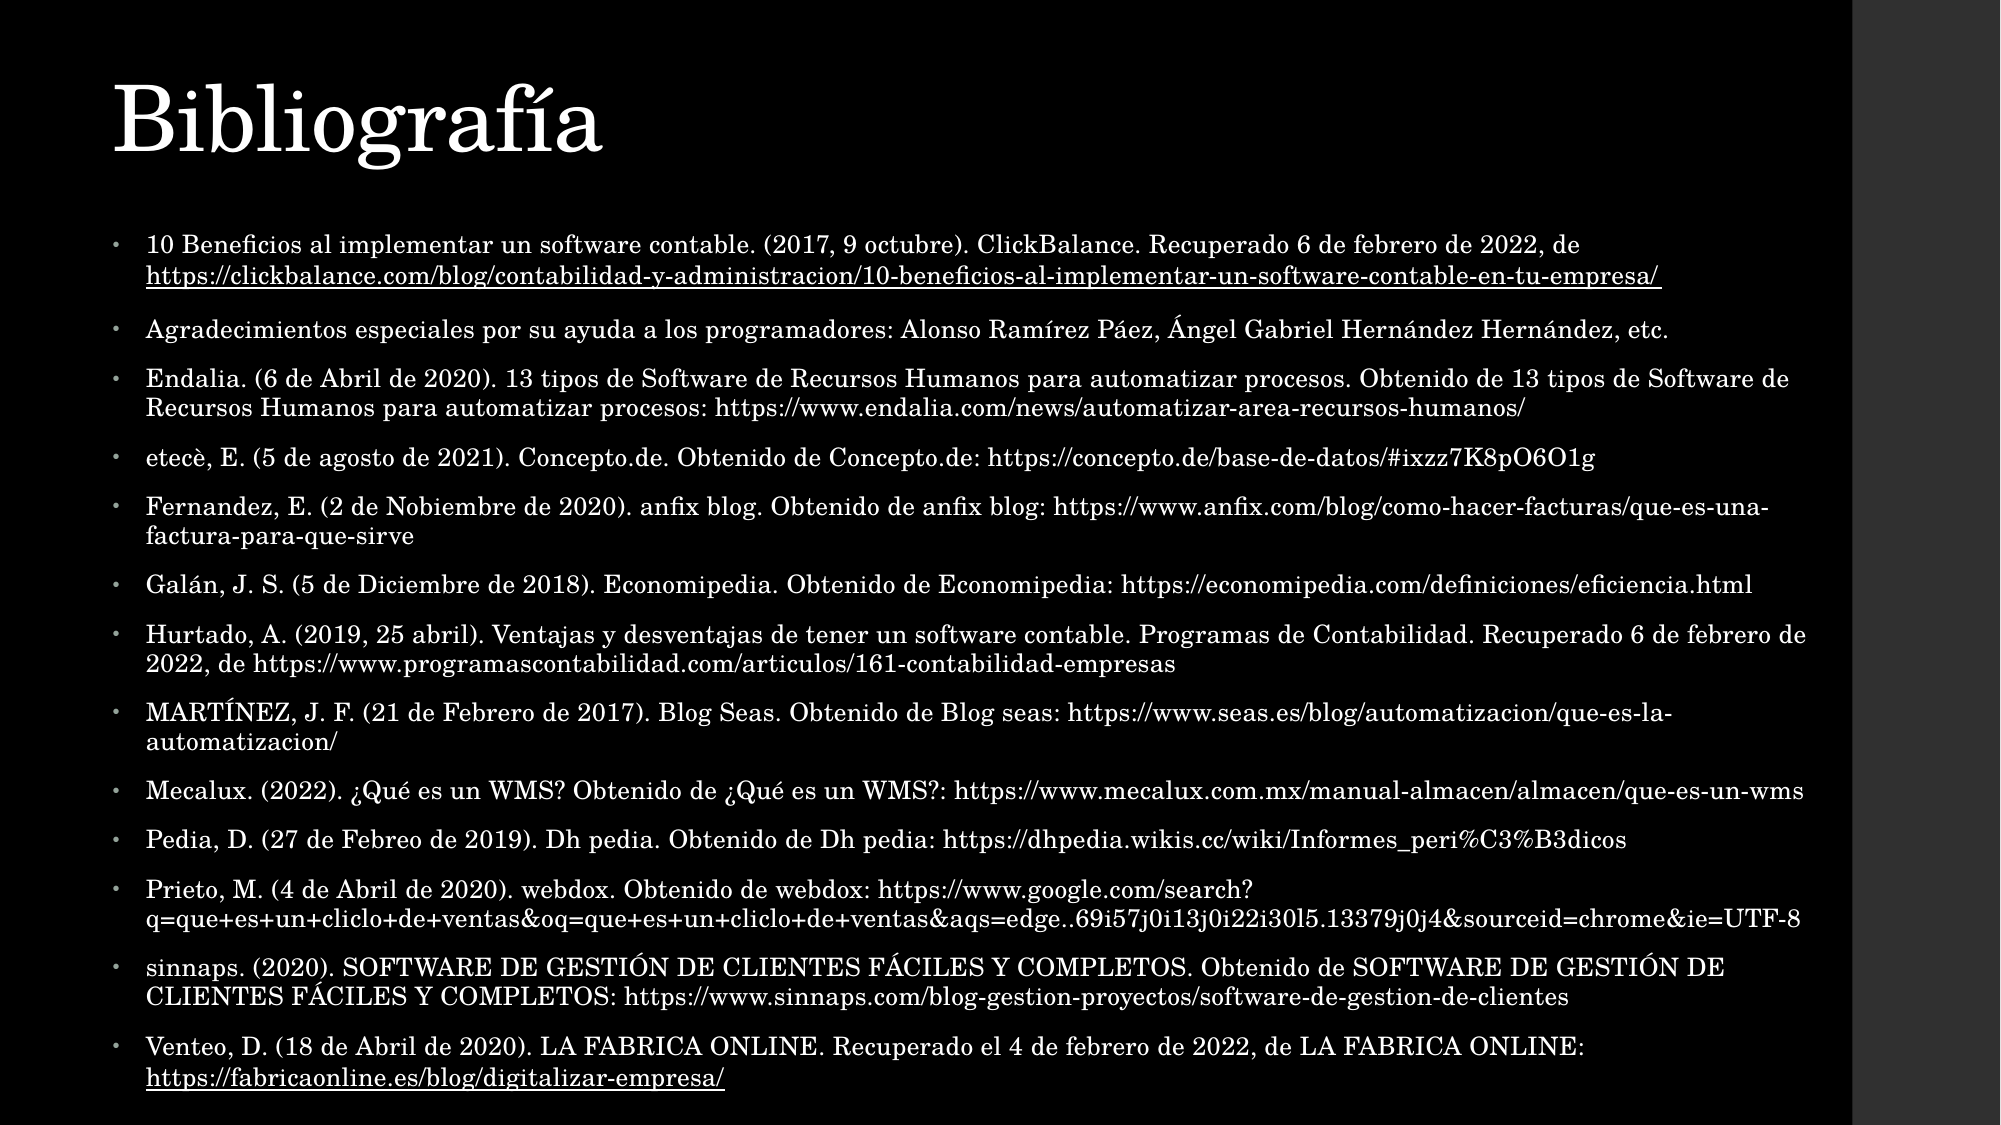

# Bibliografía
10 Beneficios al implementar un software contable. (2017, 9 octubre). ClickBalance. Recuperado 6 de febrero de 2022, de https://clickbalance.com/blog/contabilidad-y-administracion/10-beneficios-al-implementar-un-software-contable-en-tu-empresa/
Agradecimientos especiales por su ayuda a los programadores: Alonso Ramírez Páez, Ángel Gabriel Hernández Hernández, etc.
Endalia. (6 de Abril de 2020). 13 tipos de Software de Recursos Humanos para automatizar procesos. Obtenido de 13 tipos de Software de Recursos Humanos para automatizar procesos: https://www.endalia.com/news/automatizar-area-recursos-humanos/
etecè, E. (5 de agosto de 2021). Concepto.de. Obtenido de Concepto.de: https://concepto.de/base-de-datos/#ixzz7K8pO6O1g
Fernandez, E. (2 de Nobiembre de 2020). anfix blog. Obtenido de anfix blog: https://www.anfix.com/blog/como-hacer-facturas/que-es-una-factura-para-que-sirve
Galán, J. S. (5 de Diciembre de 2018). Economipedia. Obtenido de Economipedia: https://economipedia.com/definiciones/eficiencia.html
Hurtado, A. (2019, 25 abril). Ventajas y desventajas de tener un software contable. Programas de Contabilidad. Recuperado 6 de febrero de 2022, de https://www.programascontabilidad.com/articulos/161-contabilidad-empresas
MARTÍNEZ, J. F. (21 de Febrero de 2017). Blog Seas. Obtenido de Blog seas: https://www.seas.es/blog/automatizacion/que-es-la-automatizacion/
Mecalux. (2022). ¿Qué es un WMS? Obtenido de ¿Qué es un WMS?: https://www.mecalux.com.mx/manual-almacen/almacen/que-es-un-wms
Pedia, D. (27 de Febreo de 2019). Dh pedia. Obtenido de Dh pedia: https://dhpedia.wikis.cc/wiki/Informes_peri%C3%B3dicos
Prieto, M. (4 de Abril de 2020). webdox. Obtenido de webdox: https://www.google.com/search?q=que+es+un+cliclo+de+ventas&oq=que+es+un+cliclo+de+ventas&aqs=edge..69i57j0i13j0i22i30l5.13379j0j4&sourceid=chrome&ie=UTF-8
sinnaps. (2020). SOFTWARE DE GESTIÓN DE CLIENTES FÁCILES Y COMPLETOS. Obtenido de SOFTWARE DE GESTIÓN DE CLIENTES FÁCILES Y COMPLETOS: https://www.sinnaps.com/blog-gestion-proyectos/software-de-gestion-de-clientes
Venteo, D. (18 de Abril de 2020). LA FABRICA ONLINE. Recuperado el 4 de febrero de 2022, de LA FABRICA ONLINE: https://fabricaonline.es/blog/digitalizar-empresa/